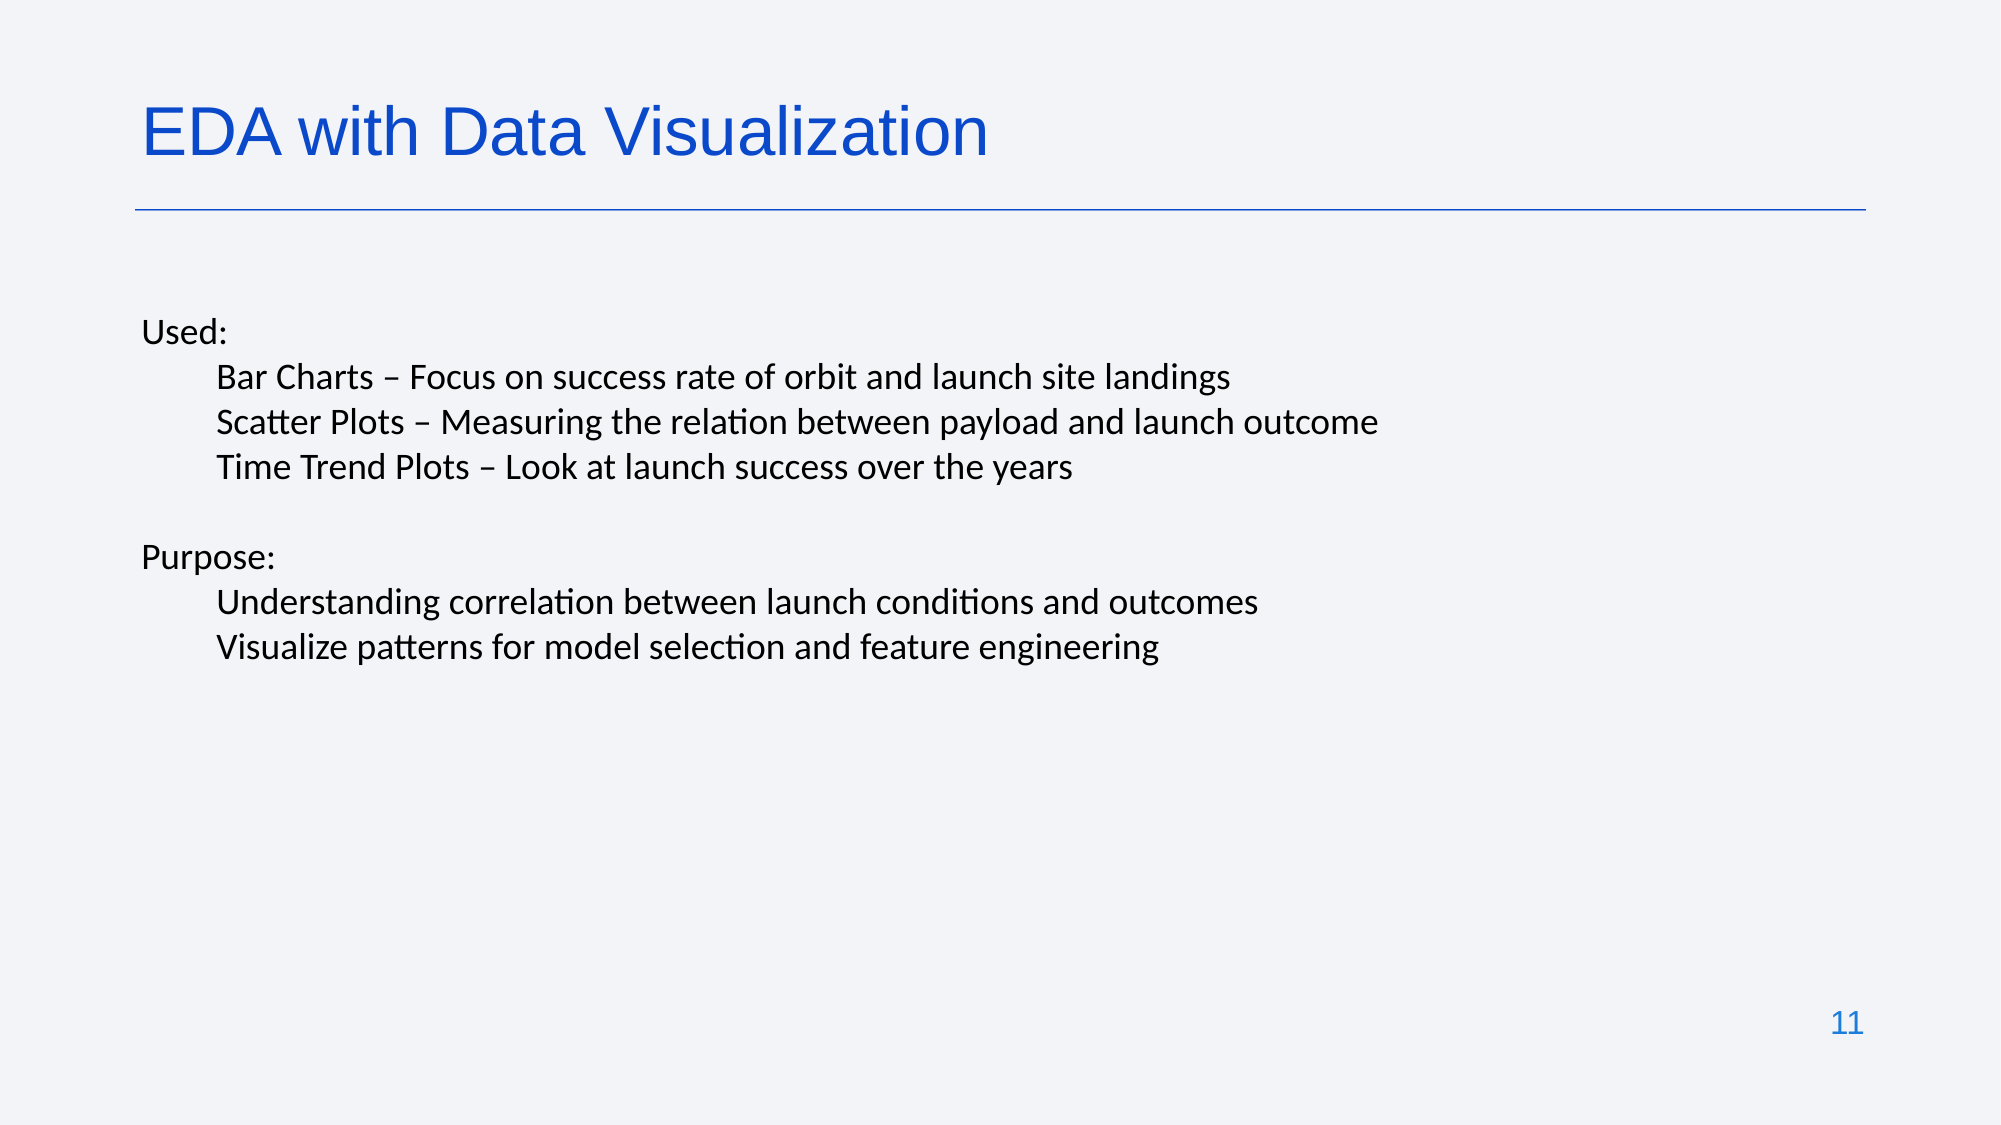

EDA with Data Visualization
Used:
Bar Charts – Focus on success rate of orbit and launch site landings
Scatter Plots – Measuring the relation between payload and launch outcome
Time Trend Plots – Look at launch success over the years

Purpose:
Understanding correlation between launch conditions and outcomes
Visualize patterns for model selection and feature engineering
11